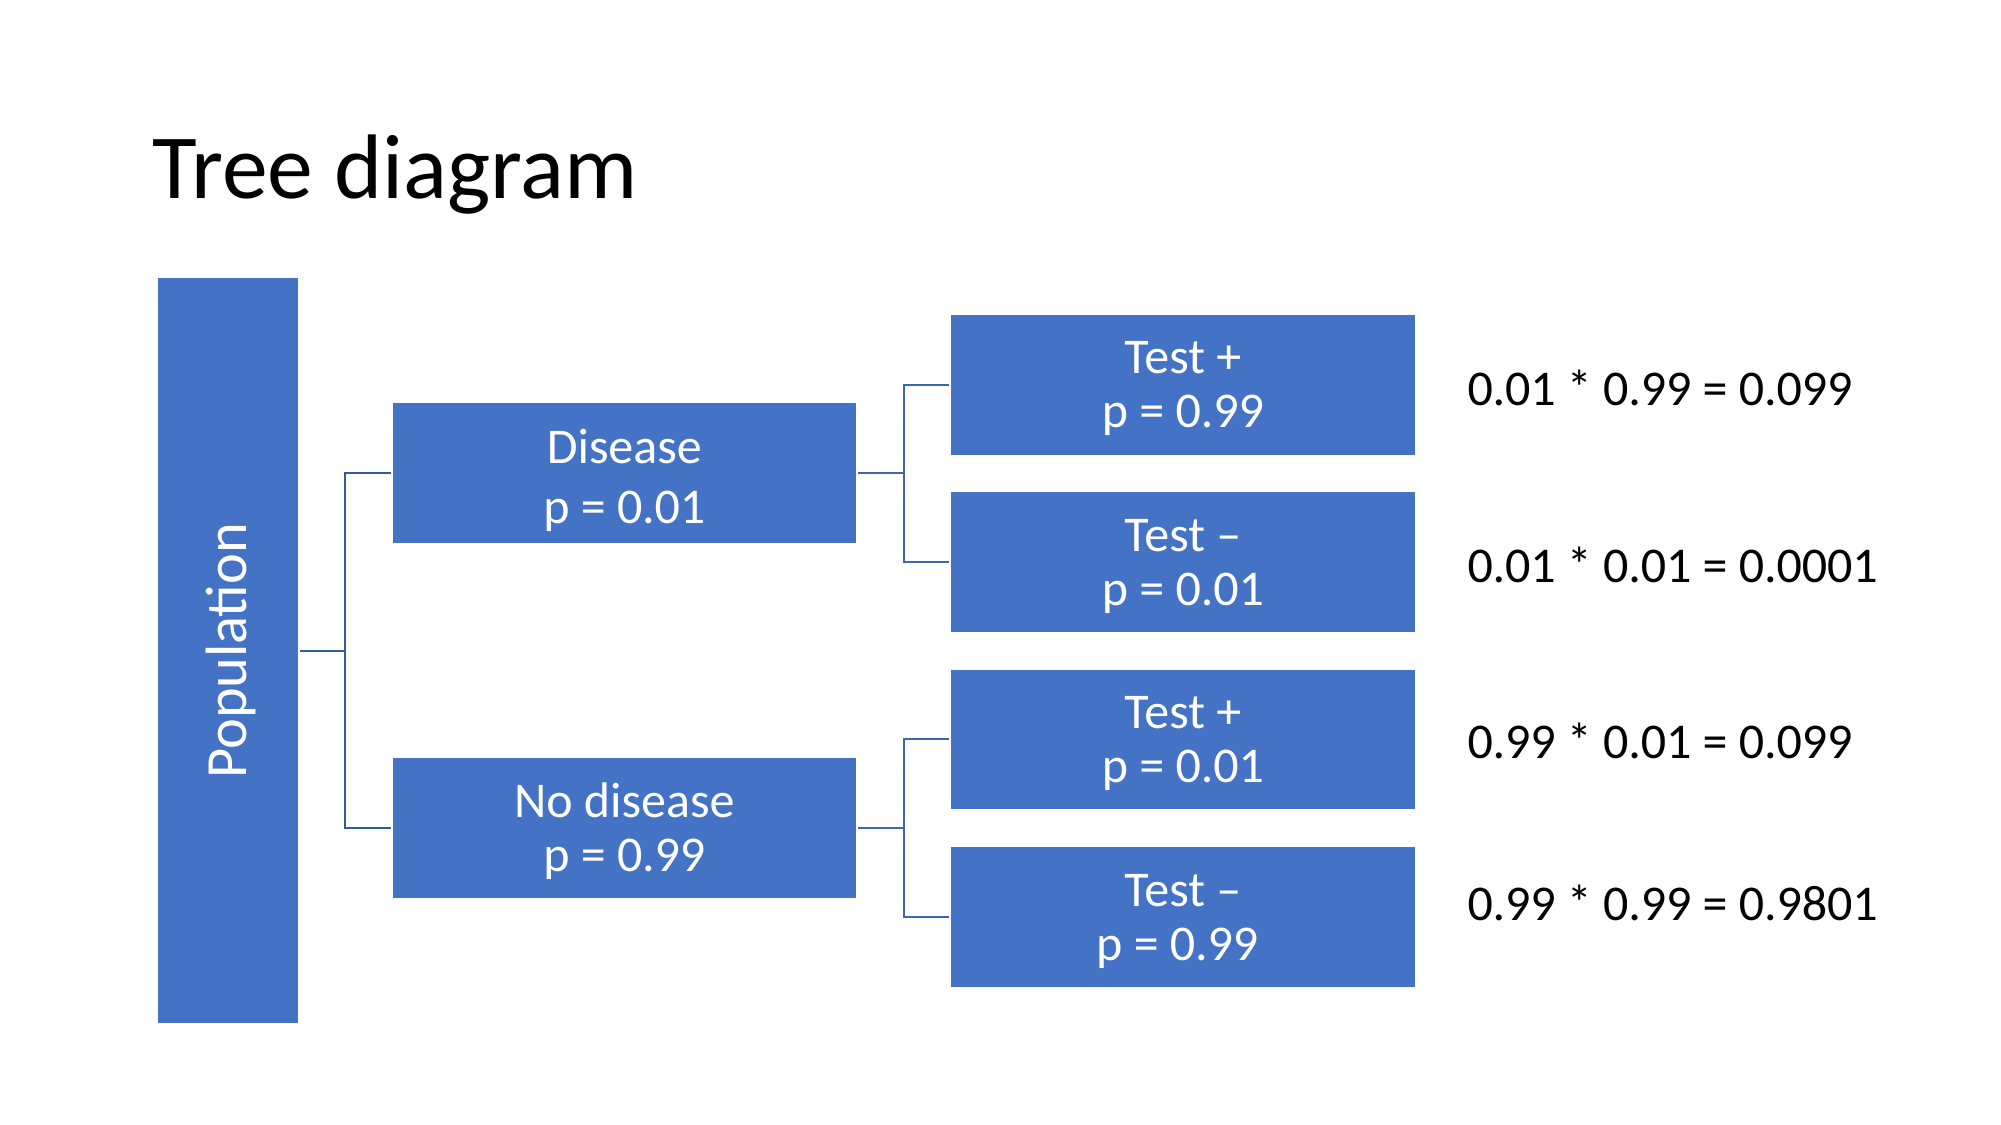

# Tree diagram

Population
Disease
p = 0.01
Test +
p = 0.99
Test –
p = 0.01
No disease
p = 0.99
Test +
p = 0.01
Test –
p = 0.99
0.01 * 0.99 = 0.099
0.01 * 0.01 = 0.0001
0.99 * 0.01 = 0.099
0.99 * 0.99 = 0.9801